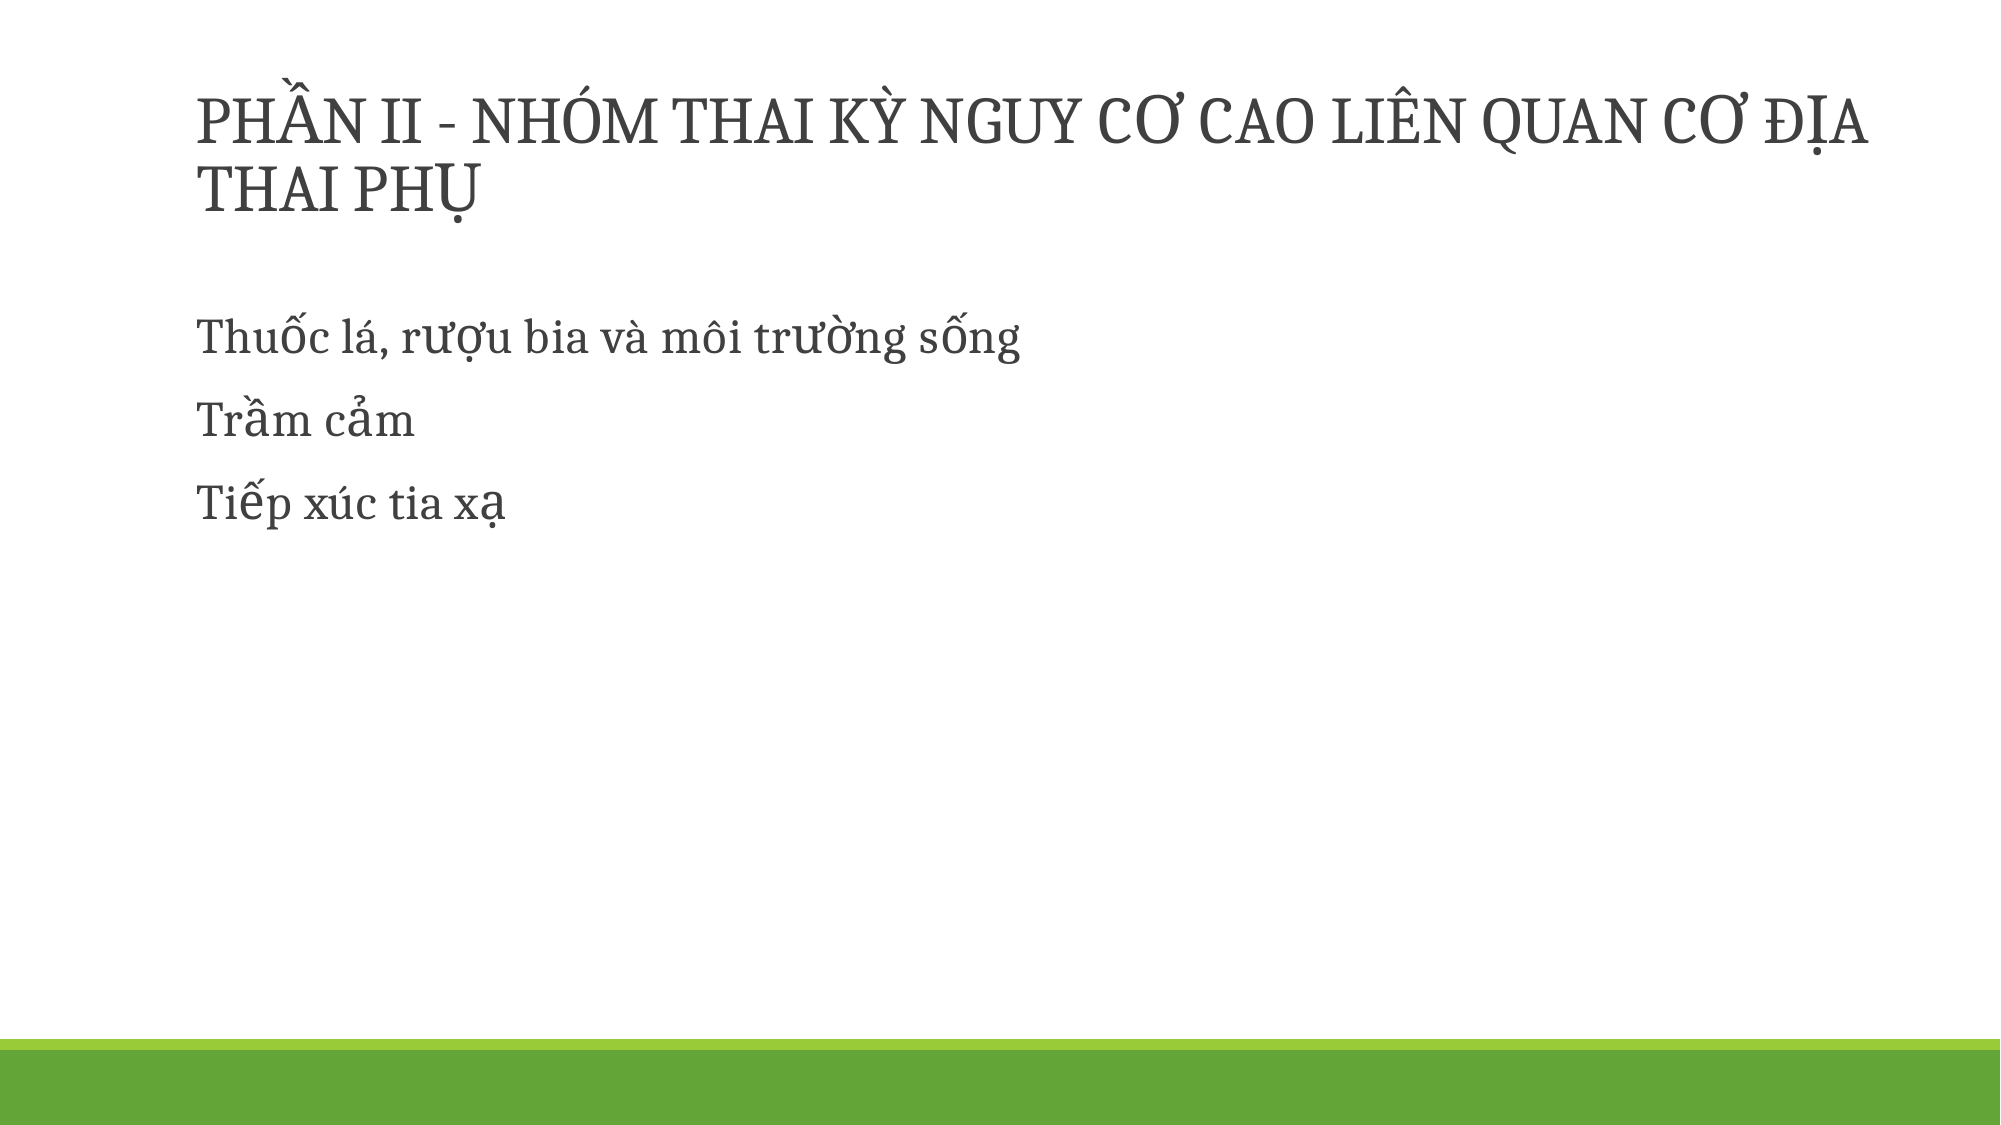

# PHẦN II - NHÓM THAI KỲ NGUY CƠ CAO LIÊN QUAN CƠ ĐỊA THAI PHỤ
Thuốc lá, rượu bia và môi trường sống
Trầm cảm
Tiếp xúc tia xạ